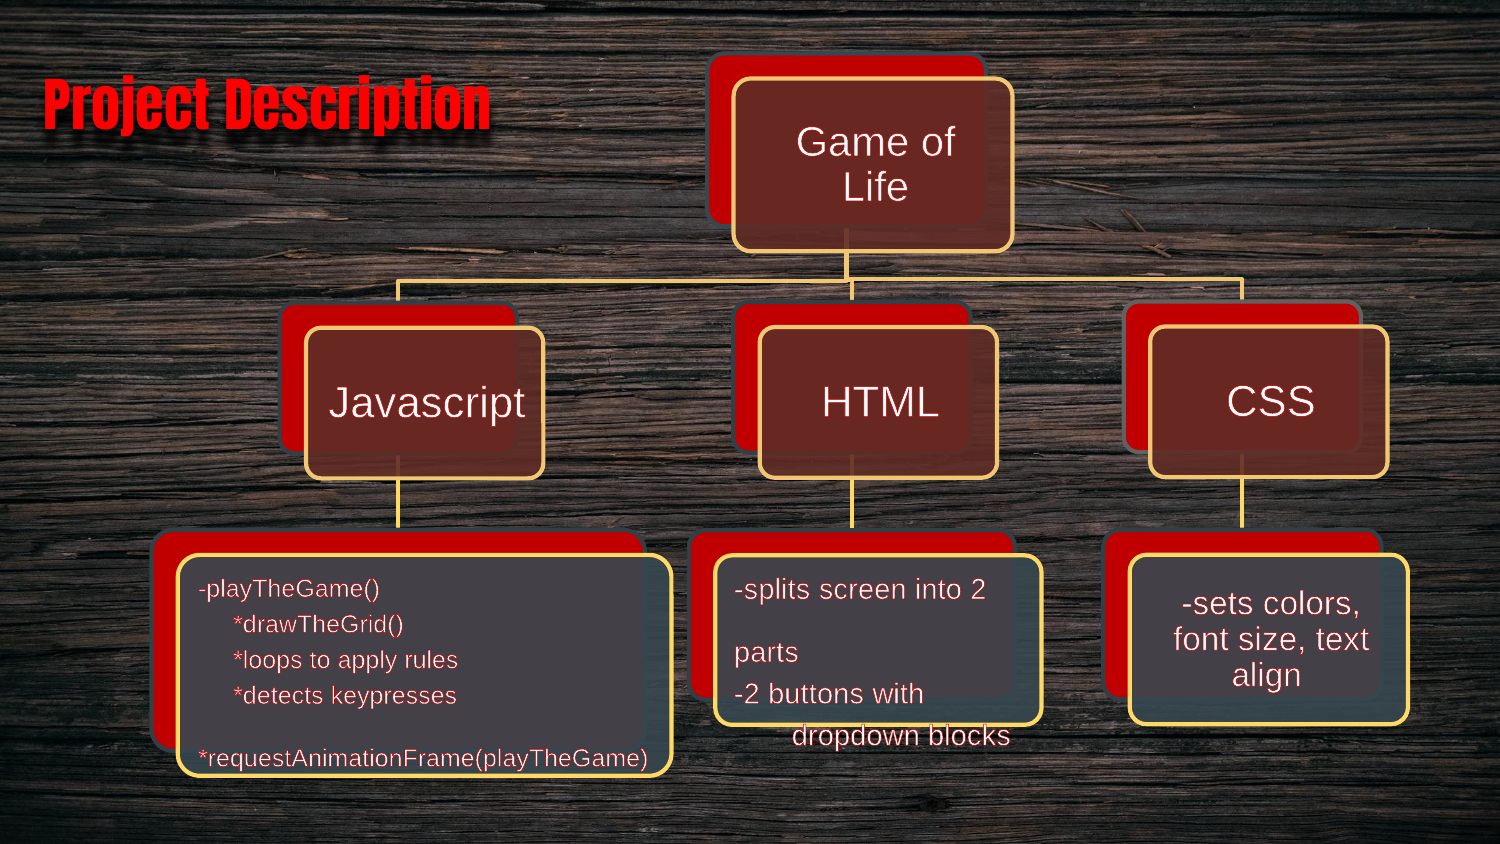

Game of Life
Javascript
-playTheGame()
     *drawTheGrid()
     *loops to apply rules
     *detects keypresses
  *requestAnimationFrame(playTheGame)

HTML
-splits screen into 2  	               parts
-2 buttons with
       dropdown blocks
CSS
-sets colors, font size, text align
Project Description